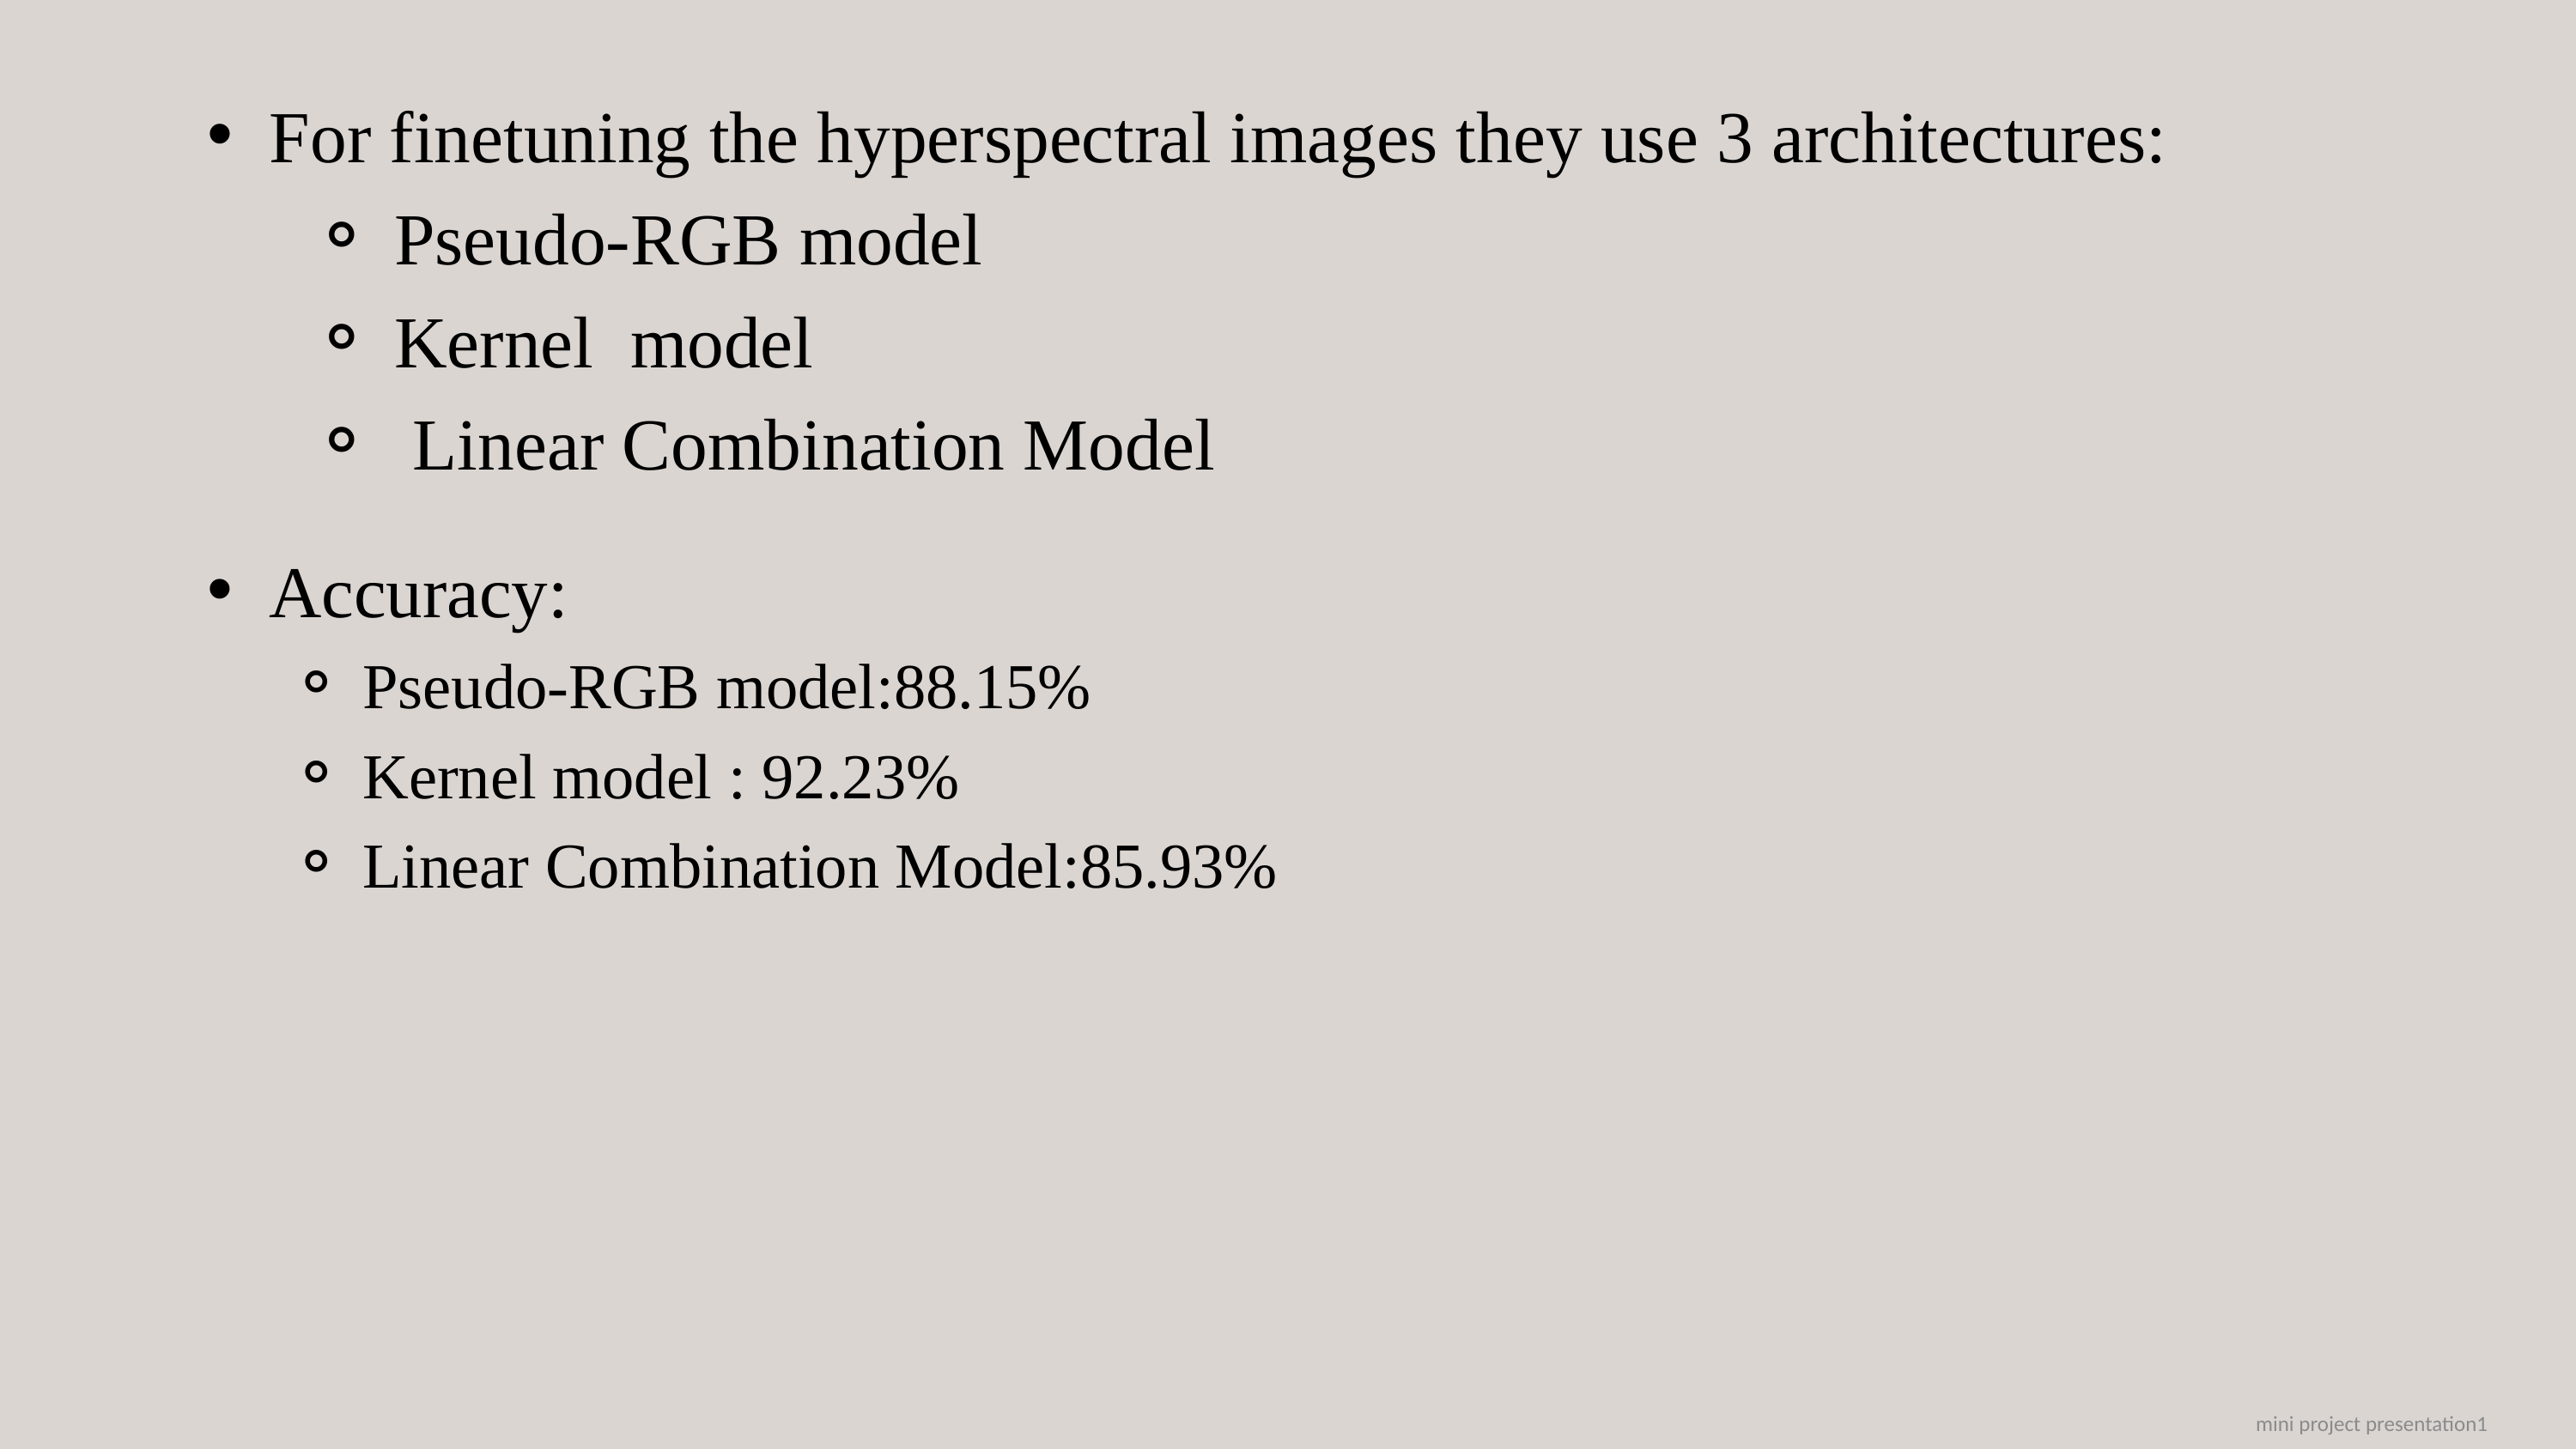

6
For finetuning the hyperspectral images they use 3 architectures:
Pseudo-RGB model
Kernel  model
 Linear Combination Model

Accuracy:
Pseudo-RGB model:88.15%
Kernel model : 92.23%
Linear Combination Model:85.93%

mini project presentation1